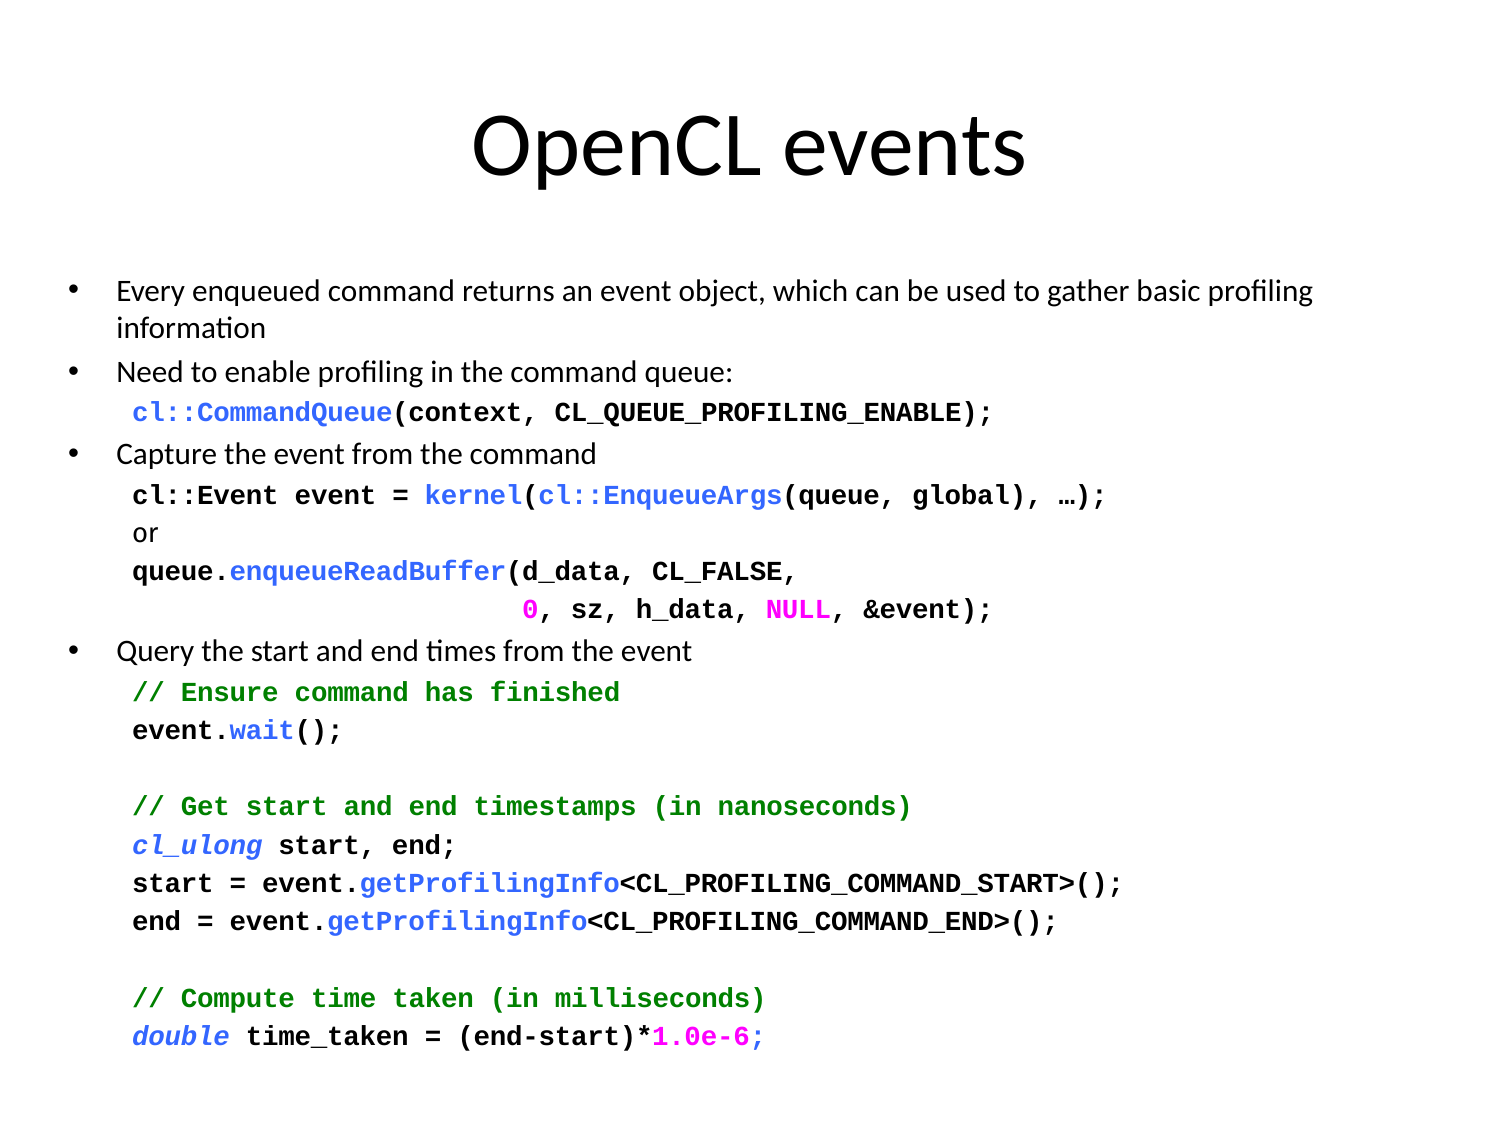

# OpenCL events
Every enqueued command returns an event object, which can be used to gather basic profiling information
Need to enable profiling in the command queue:
cl::CommandQueue(context, CL_QUEUE_PROFILING_ENABLE);
Capture the event from the command
cl::Event event = kernel(cl::EnqueueArgs(queue, global), …);
or
queue.enqueueReadBuffer(d_data, CL_FALSE,
                        0, sz, h_data, NULL, &event);
Query the start and end times from the event
// Ensure command has finished
event.wait();

// Get start and end timestamps (in nanoseconds)
cl_ulong start, end;
start = event.getProfilingInfo<CL_PROFILING_COMMAND_START>();
end = event.getProfilingInfo<CL_PROFILING_COMMAND_END>();

// Compute time taken (in milliseconds)
double time_taken = (end-start)*1.0e-6;